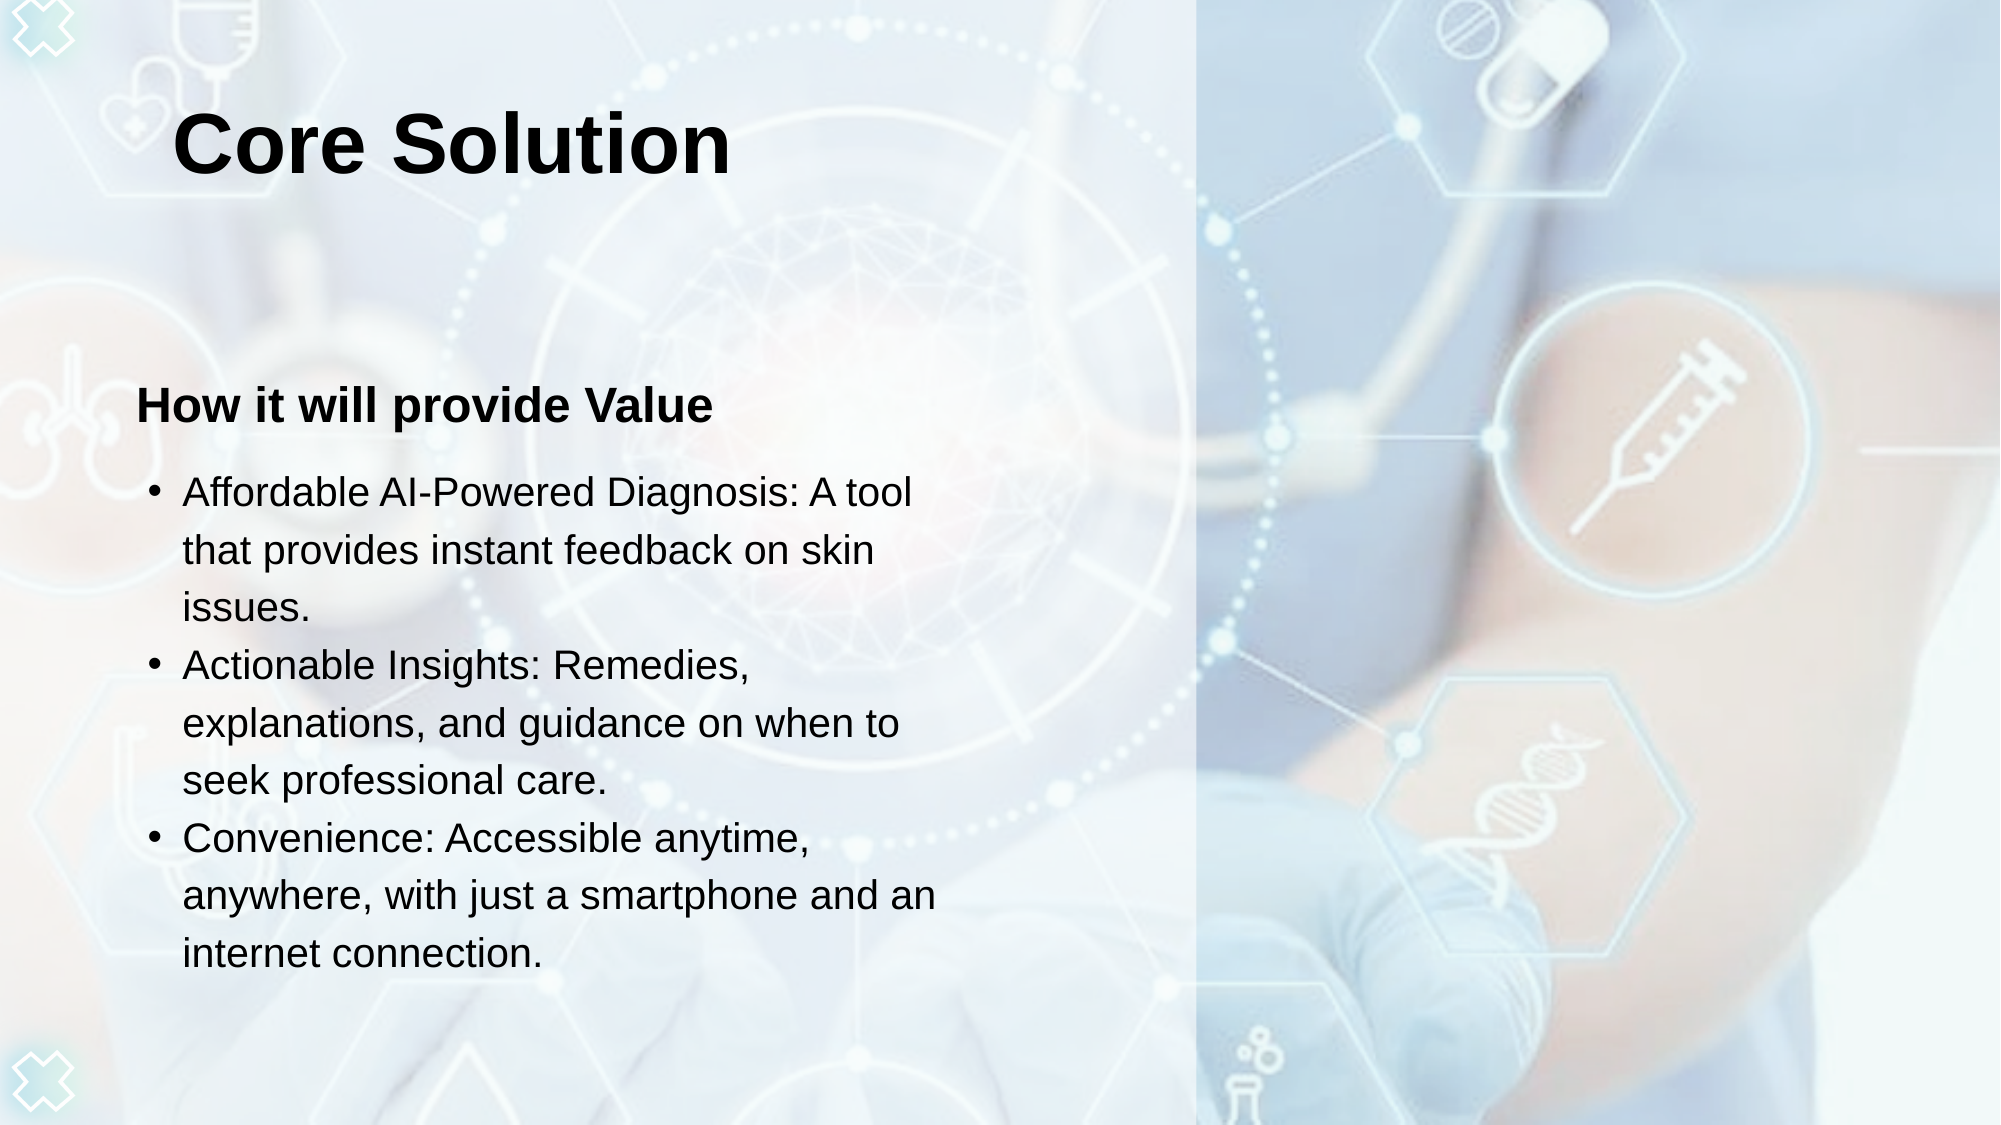

Core Solution
How it will provide Value
Affordable AI-Powered Diagnosis: A tool that provides instant feedback on skin issues.
Actionable Insights: Remedies, explanations, and guidance on when to seek professional care.
Convenience: Accessible anytime, anywhere, with just a smartphone and an internet connection.